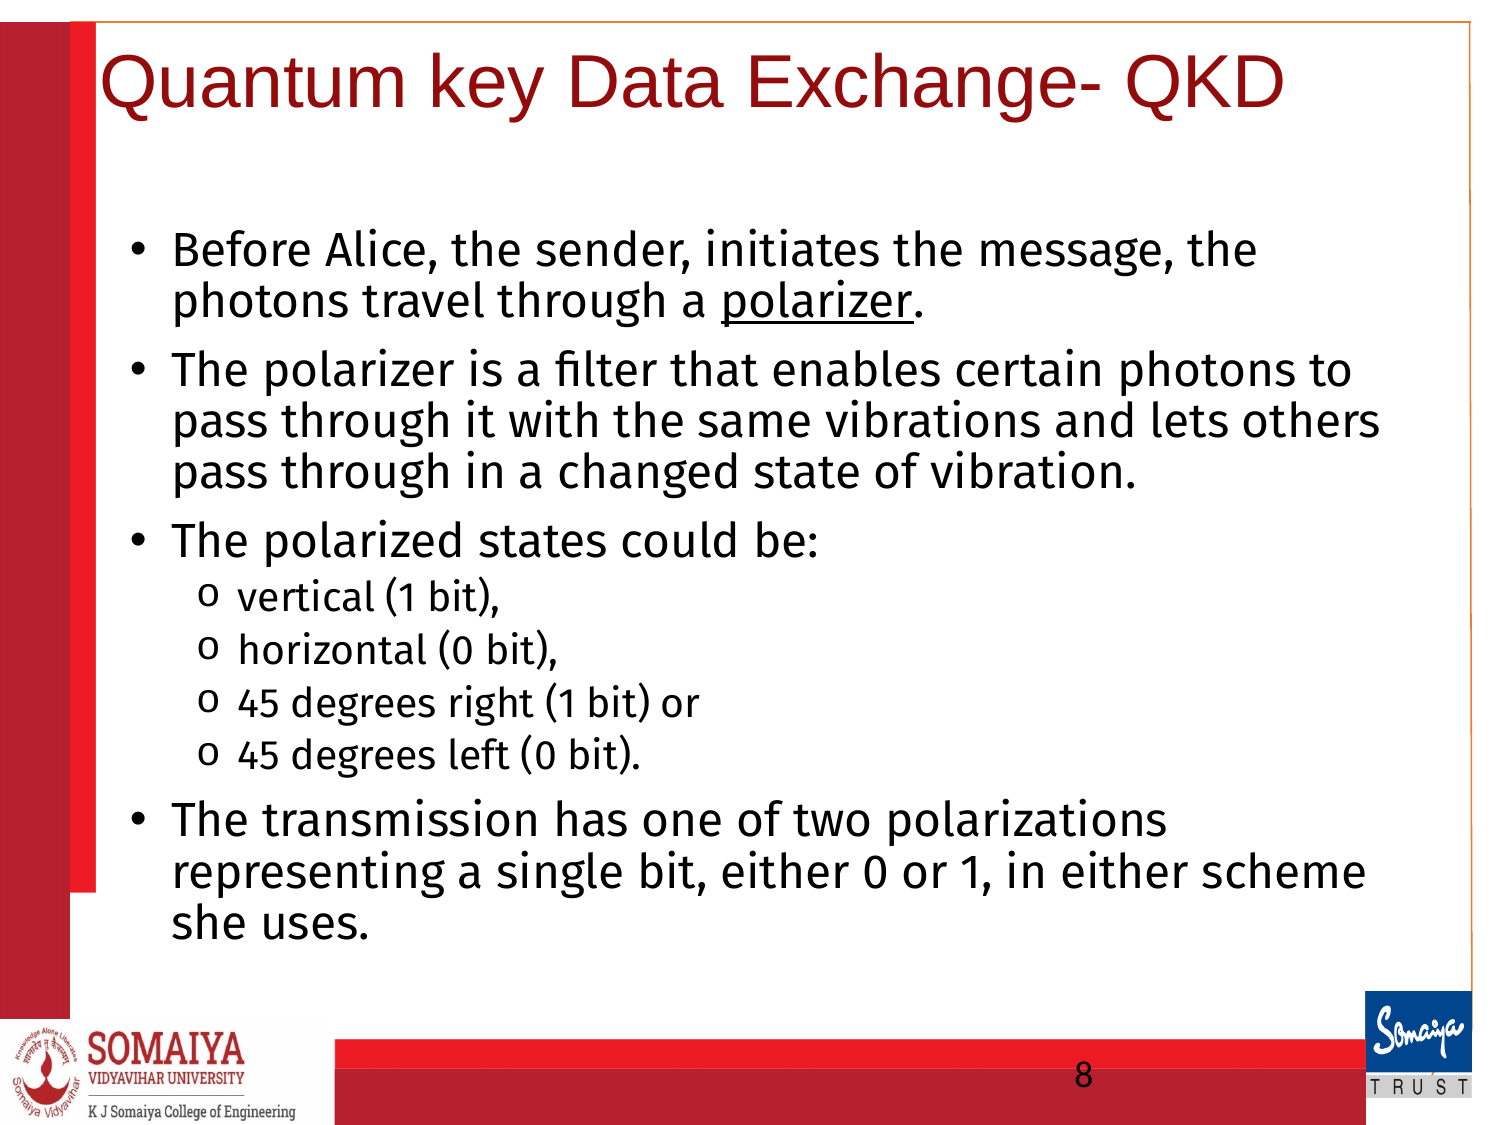

# Quantum key Data Exchange- QKD
Before Alice, the sender, initiates the message, the photons travel through a polarizer.
The polarizer is a filter that enables certain photons to pass through it with the same vibrations and lets others pass through in a changed state of vibration.
The polarized states could be:
vertical (1 bit),
horizontal (0 bit),
45 degrees right (1 bit) or
45 degrees left (0 bit).
The transmission has one of two polarizations representing a single bit, either 0 or 1, in either scheme she uses.
8